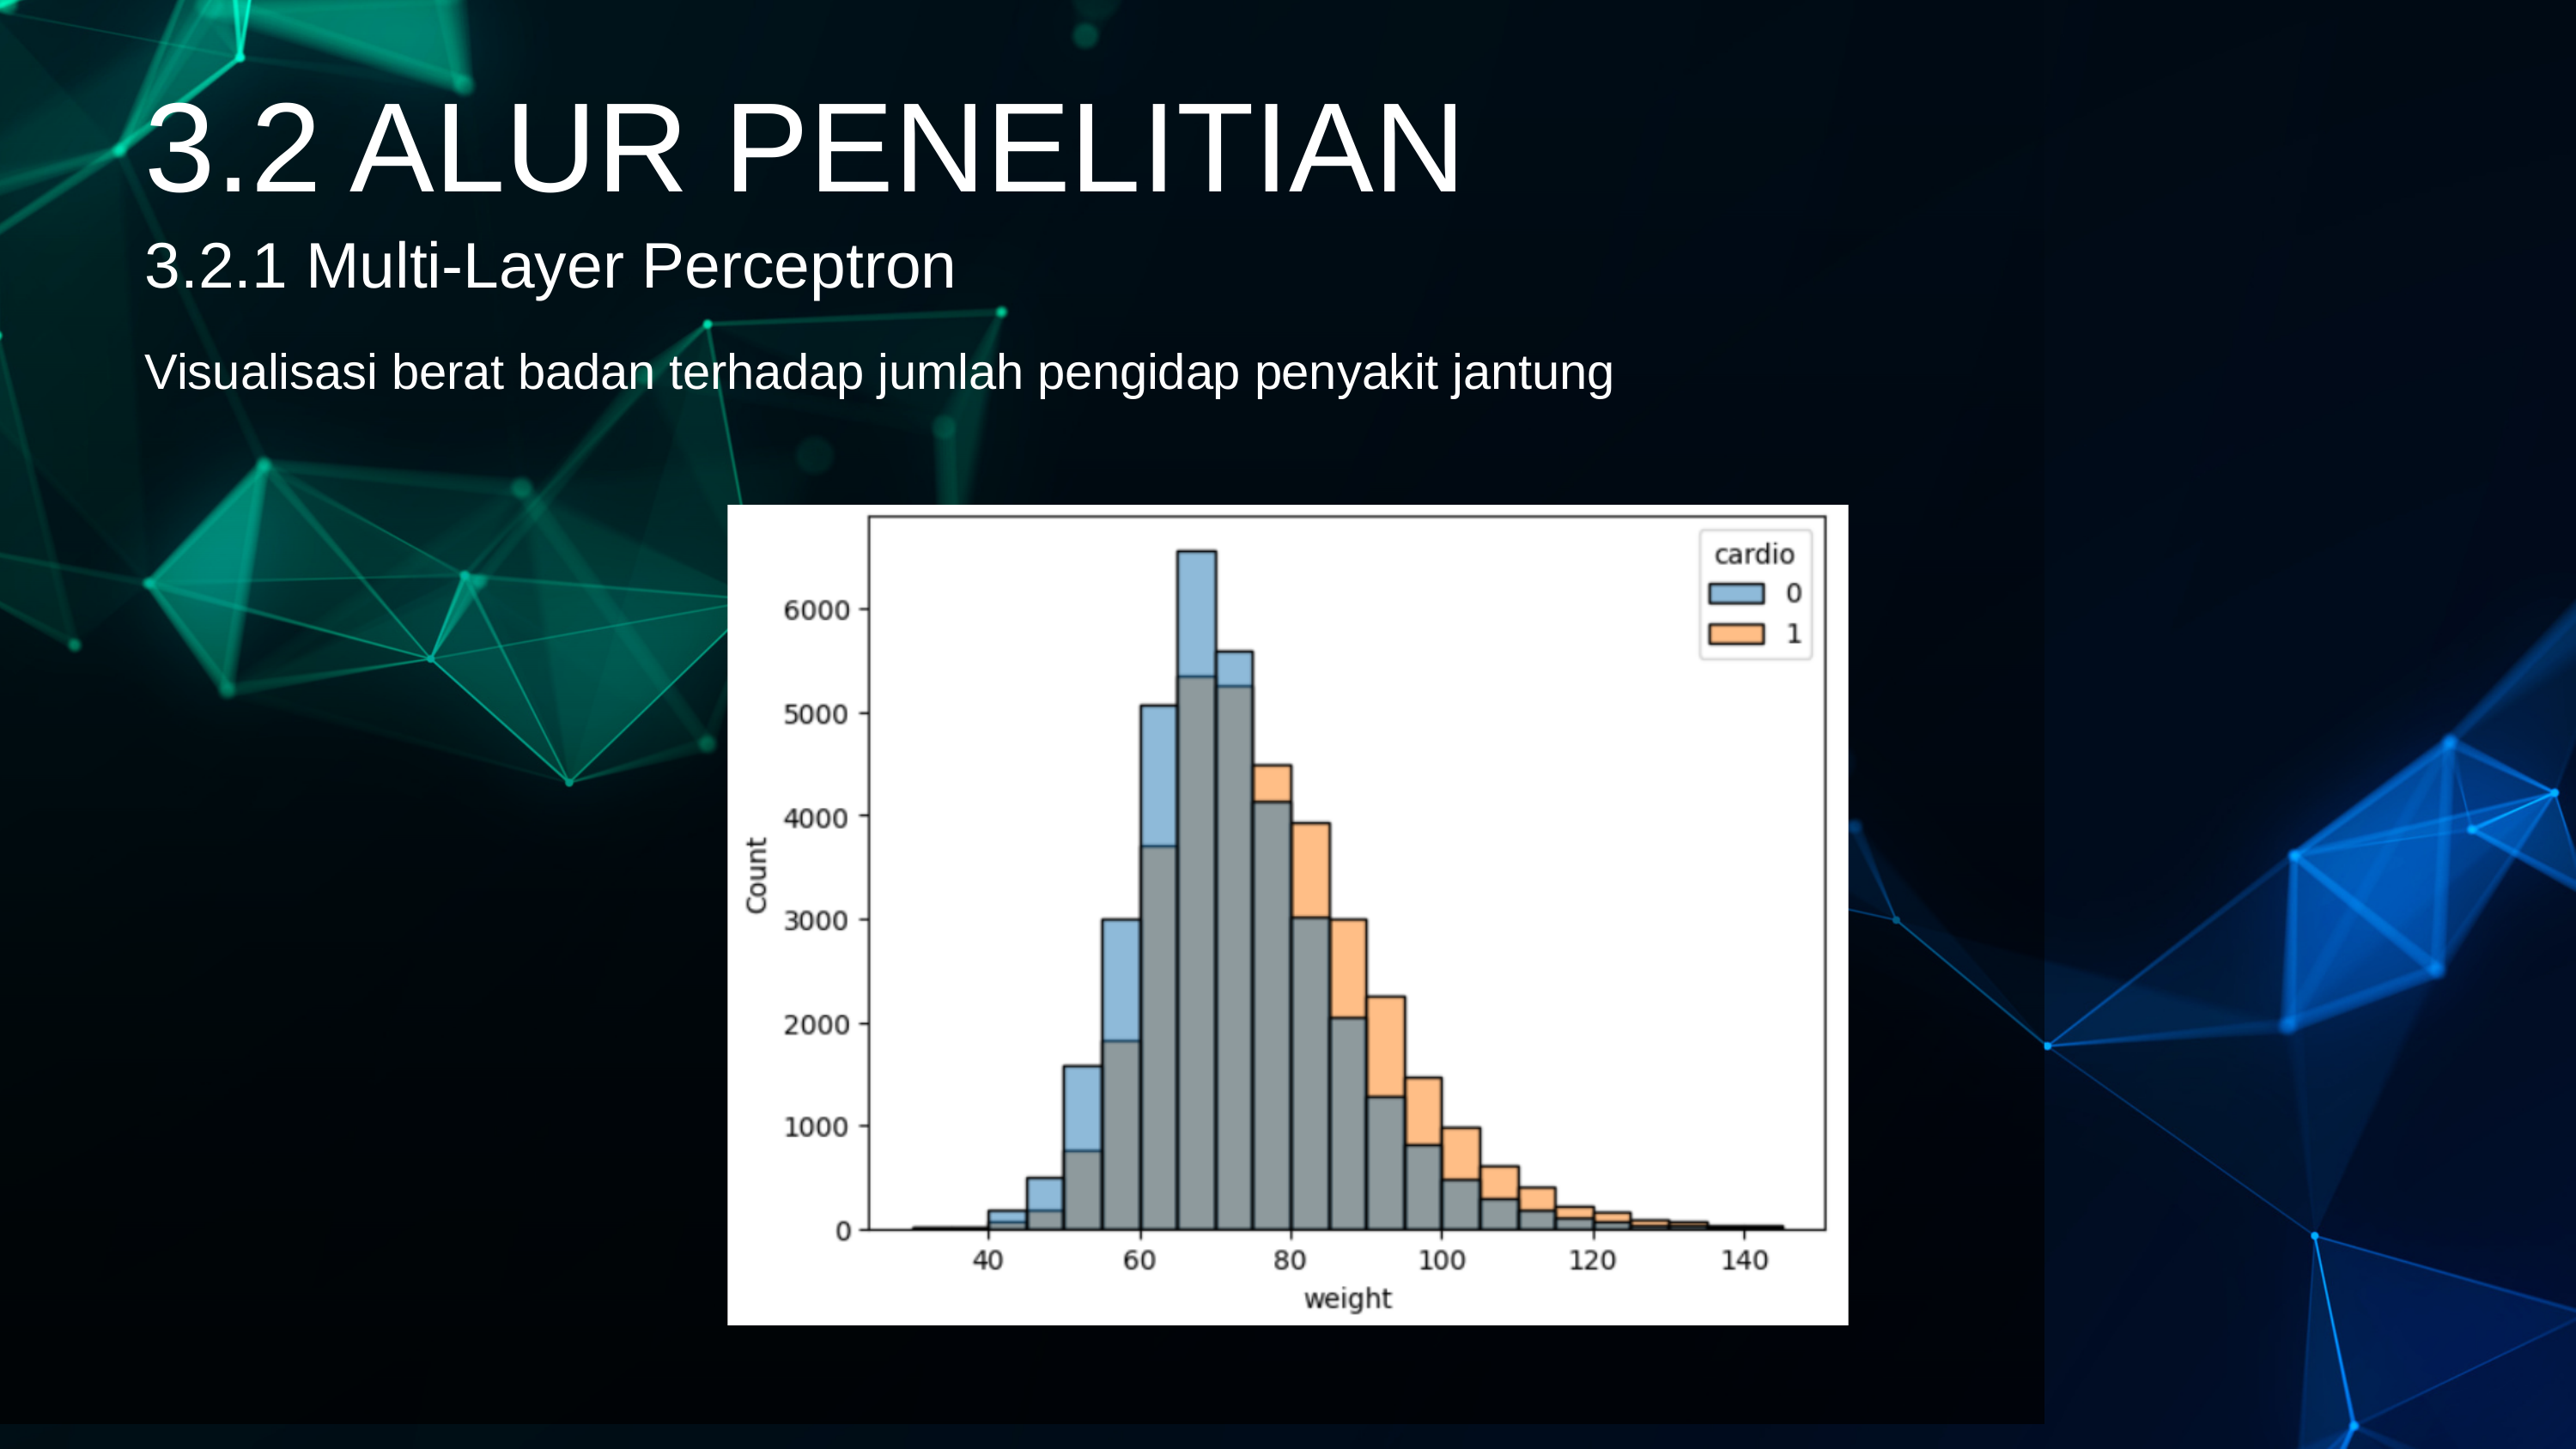

3.2 ALUR PENELITIAN
3.2.1 Multi-Layer Perceptron
Visualisasi berat badan terhadap jumlah pengidap penyakit jantung